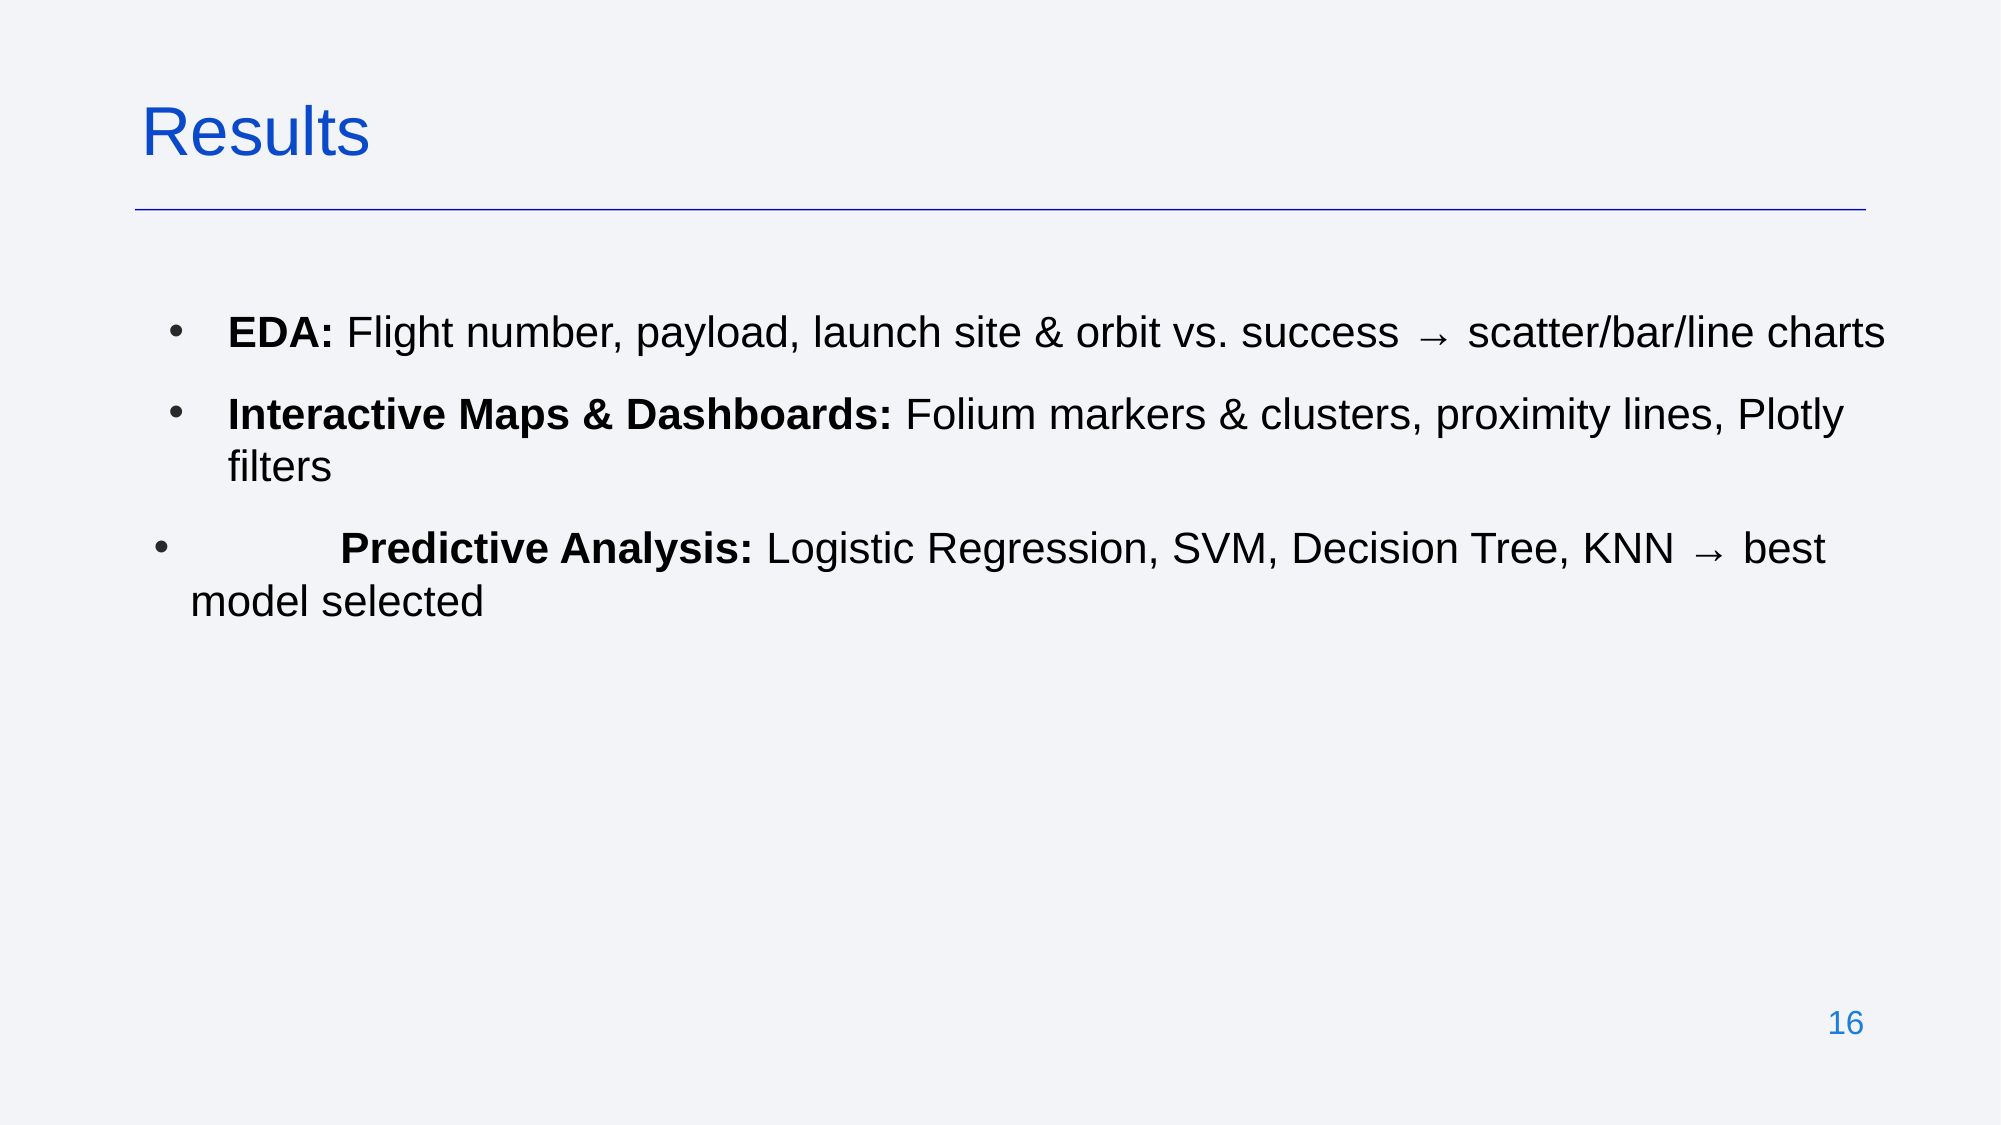

Results
EDA: Flight number, payload, launch site & orbit vs. success → scatter/bar/line charts
Interactive Maps & Dashboards: Folium markers & clusters, proximity lines, Plotly filters
 	Predictive Analysis: Logistic Regression, SVM, Decision Tree, KNN → best model selected

16